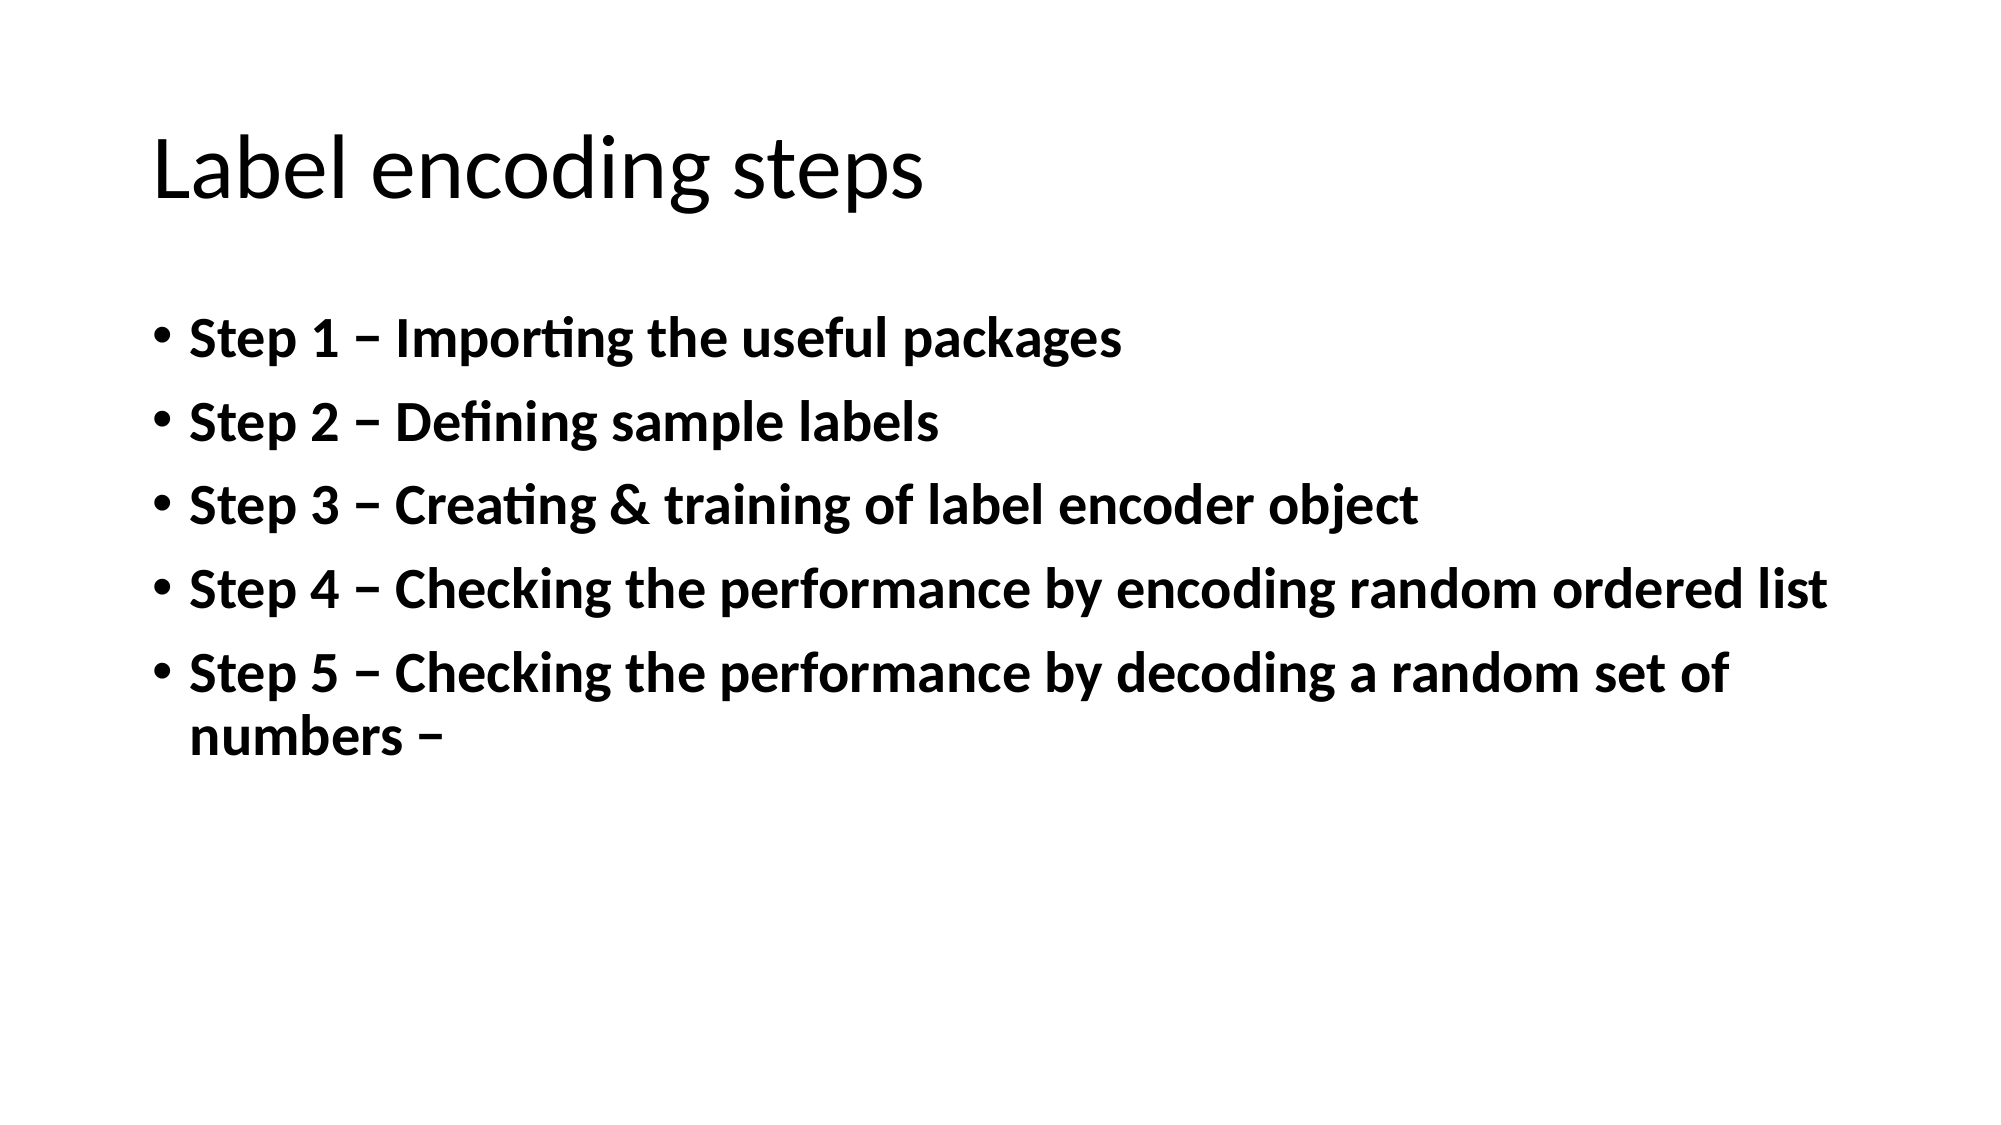

# Label encoding steps
Step 1 − Importing the useful packages
Step 2 − Defining sample labels
Step 3 − Creating & training of label encoder object
Step 4 − Checking the performance by encoding random ordered list
Step 5 − Checking the performance by decoding a random set of numbers −